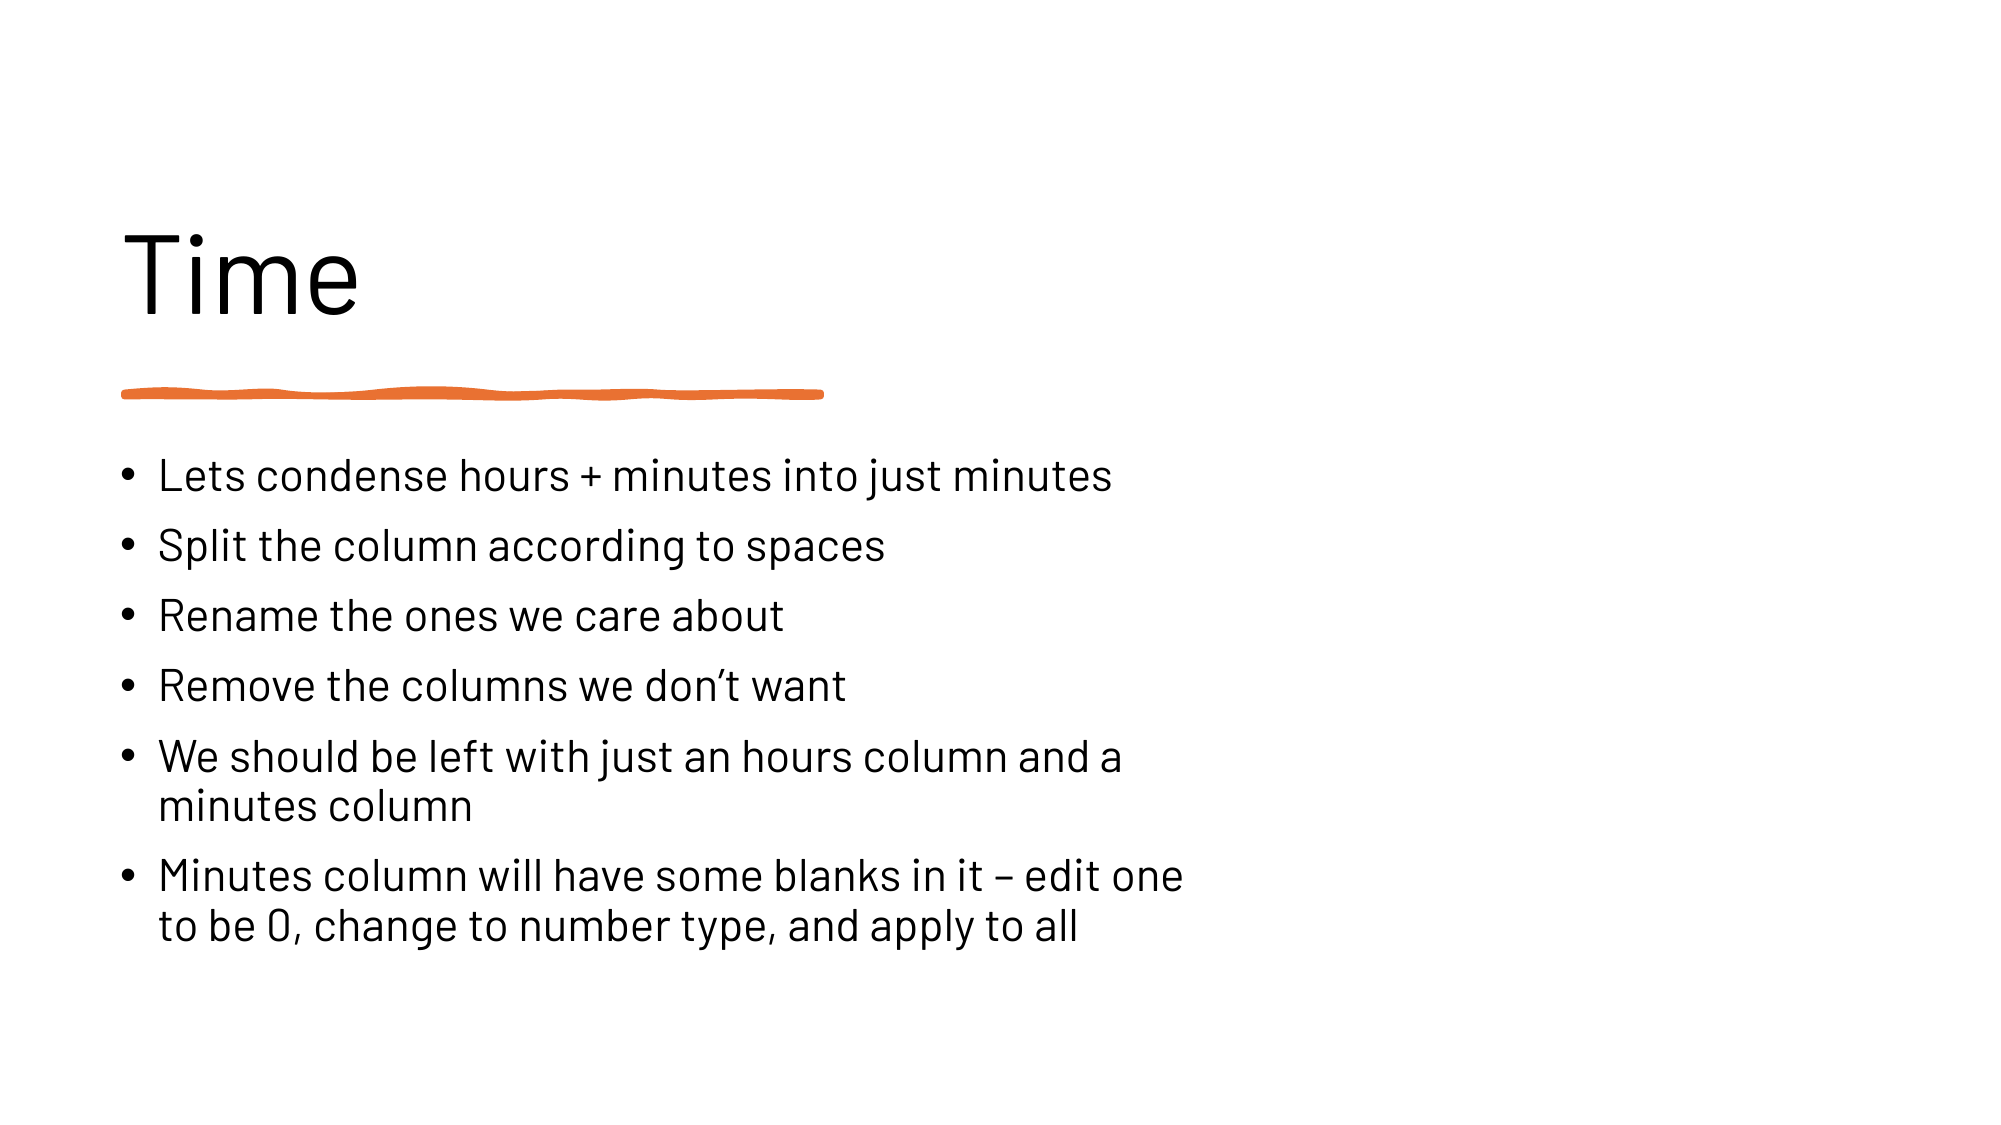

# Time

Lets condense hours + minutes into just minutes
Split the column according to spaces
Rename the ones we care about
Remove the columns we don’t want
We should be left with just an hours column and a minutes column
Minutes column will have some blanks in it – edit one to be 0, change to number type, and apply to all